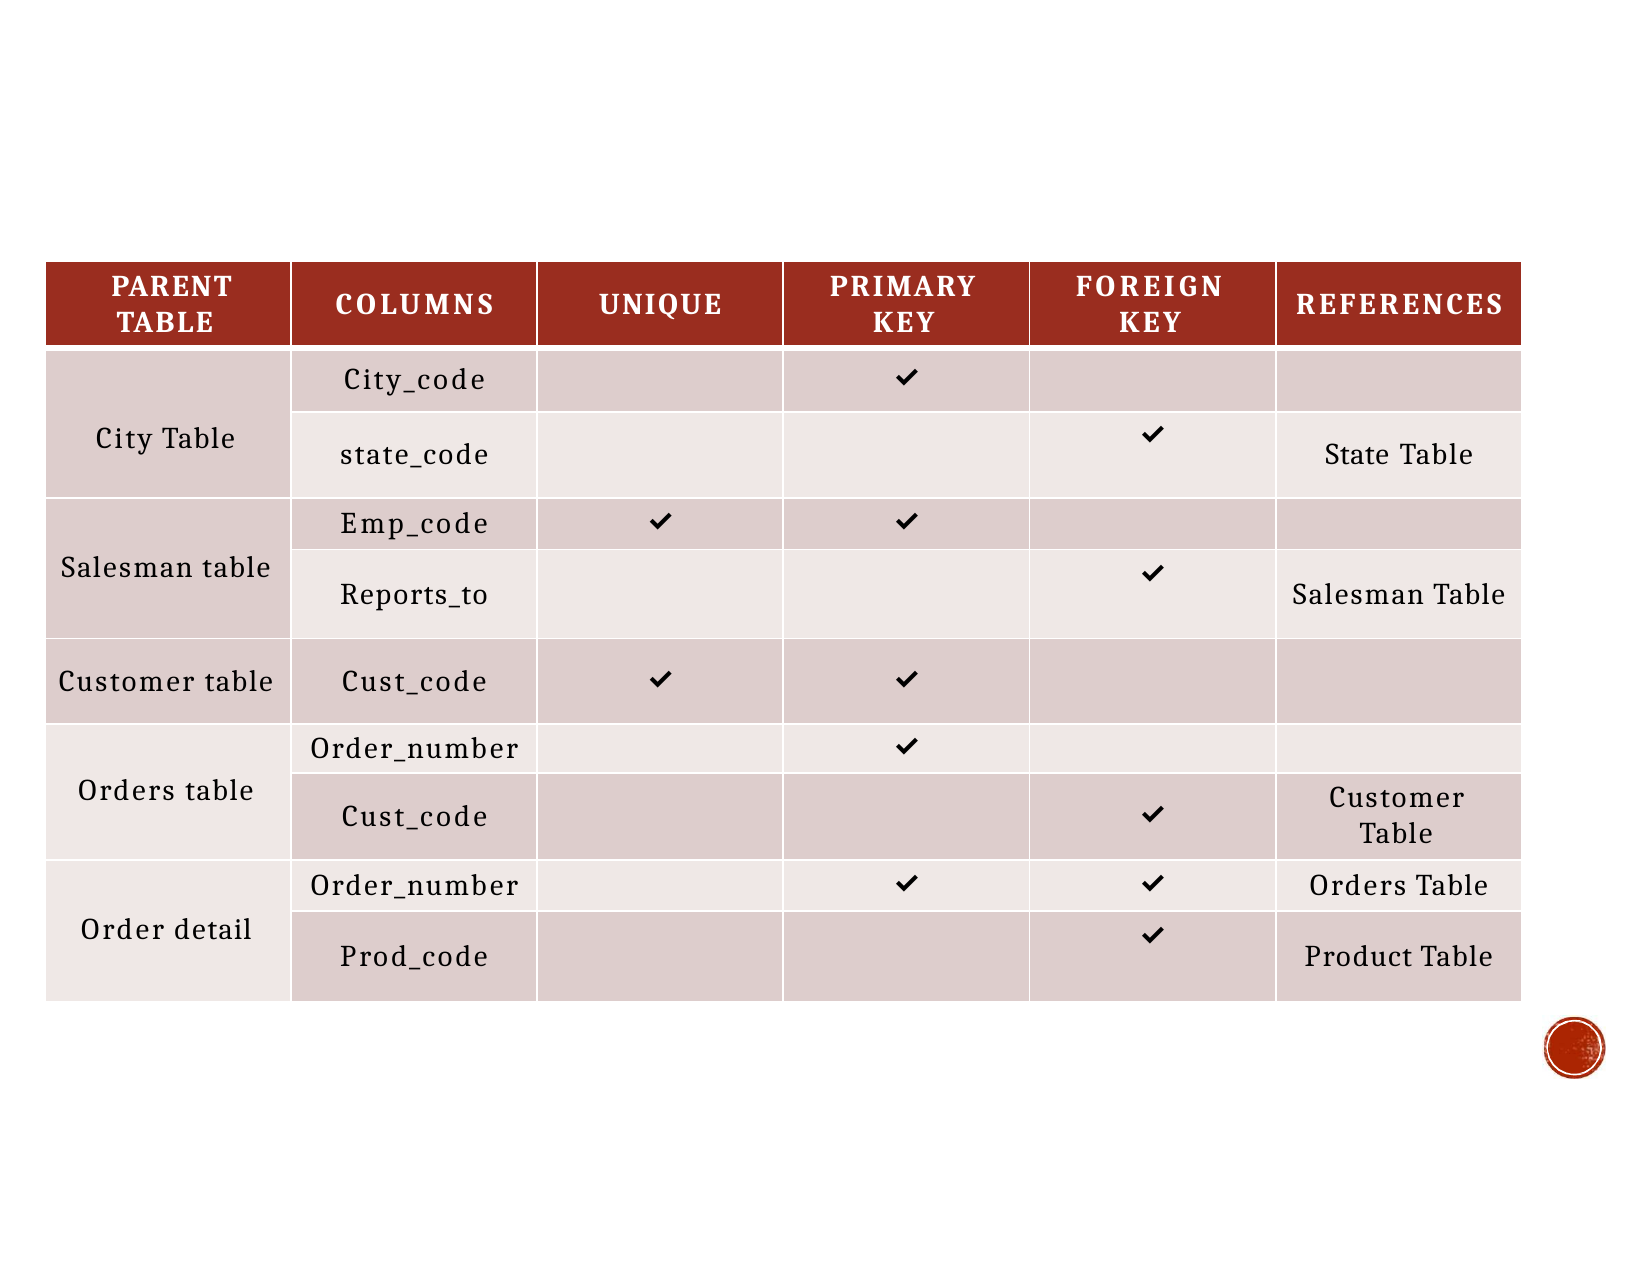

| PARENT TABLE | COLUMNS | UNIQUE | PRIMARY KEY | FOREIGN KEY | REFERENCES |
| --- | --- | --- | --- | --- | --- |
| City Table | City\_code |  | ✓ |  |  |
|  | state\_code |  |  | ✓ | State Table |
| Salesman table | Emp\_code | ✓ | ✓ |  |  |
|  | Reports\_to |  |  | ✓ | Salesman Table |
| Customer table | Cust\_code | ✓ | ✓ |  |  |
| Orders table | Order\_number |  | ✓ |  |  |
|  | Cust\_code |  |  | ✓ | Customer Table |
| Order detail | Order\_number |  | ✓ | ✓ | Orders Table |
|  | Prod\_code |  |  | ✓ | Product Table |